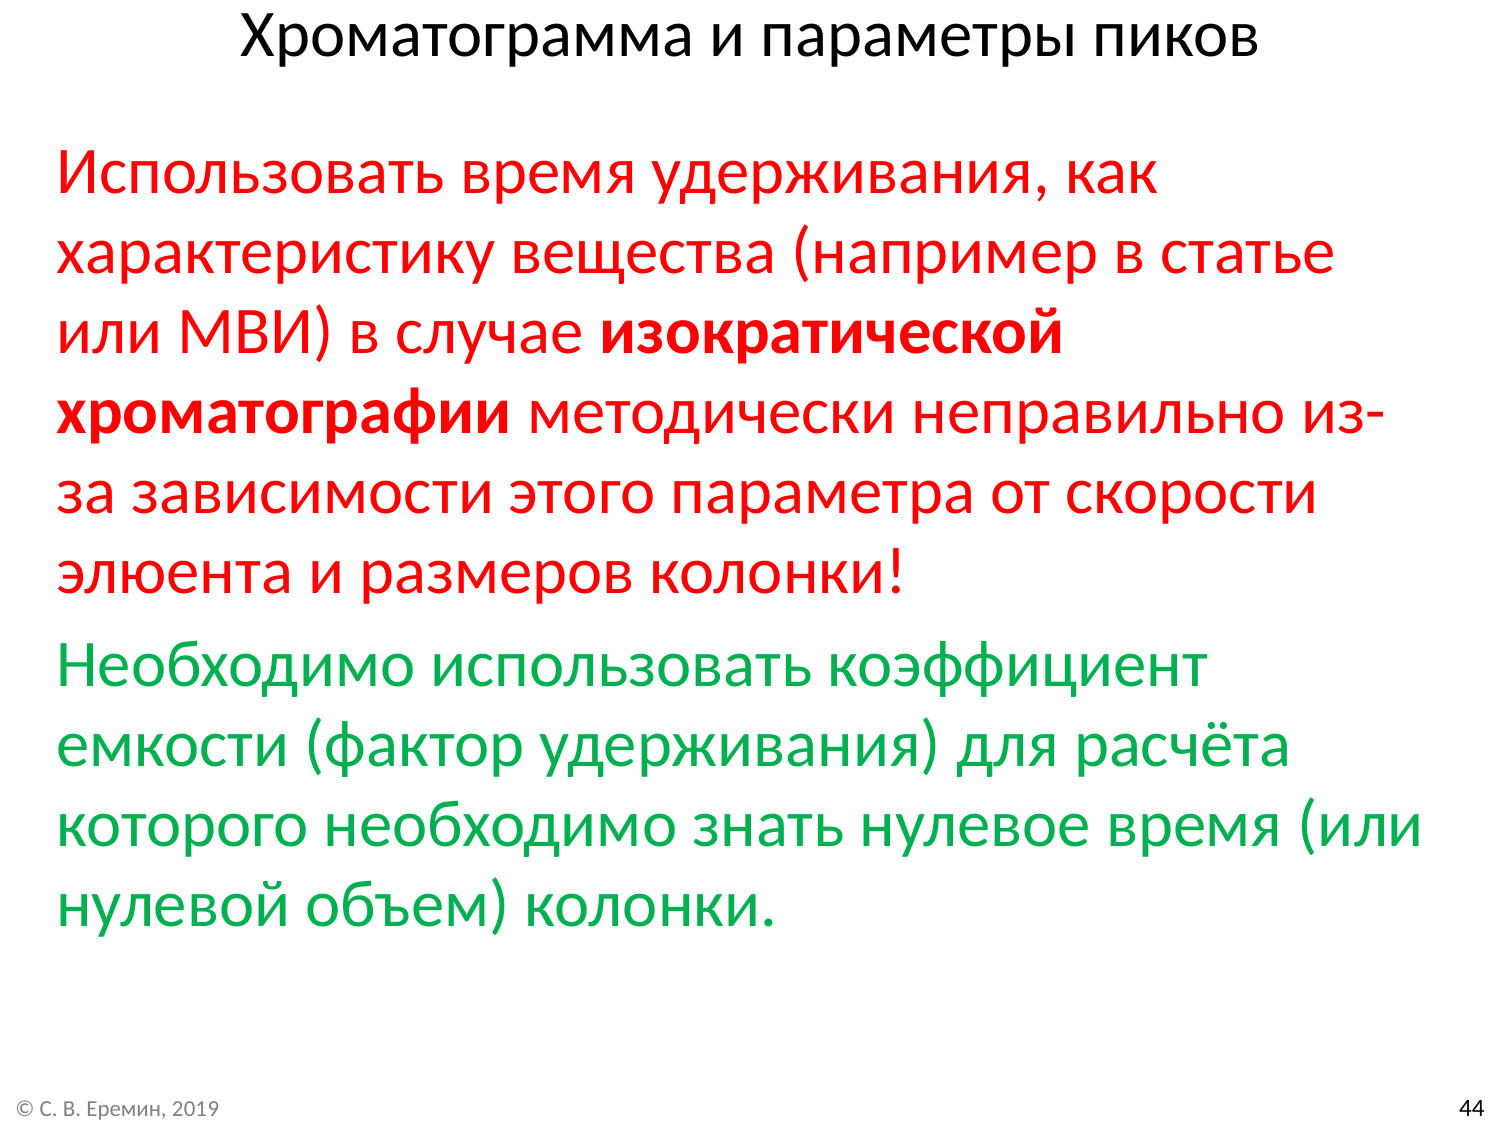

# Хроматограмма и параметры пиков
Использовать время удерживания, как характеристику вещества (например в статье или МВИ) в случае изократической хроматографии методически неправильно из-за зависимости этого параметра от скорости элюента и размеров колонки!
Необходимо использовать коэффициент емкости (фактор удерживания) для расчёта которого необходимо знать нулевое время (или нулевой объем) колонки.
44